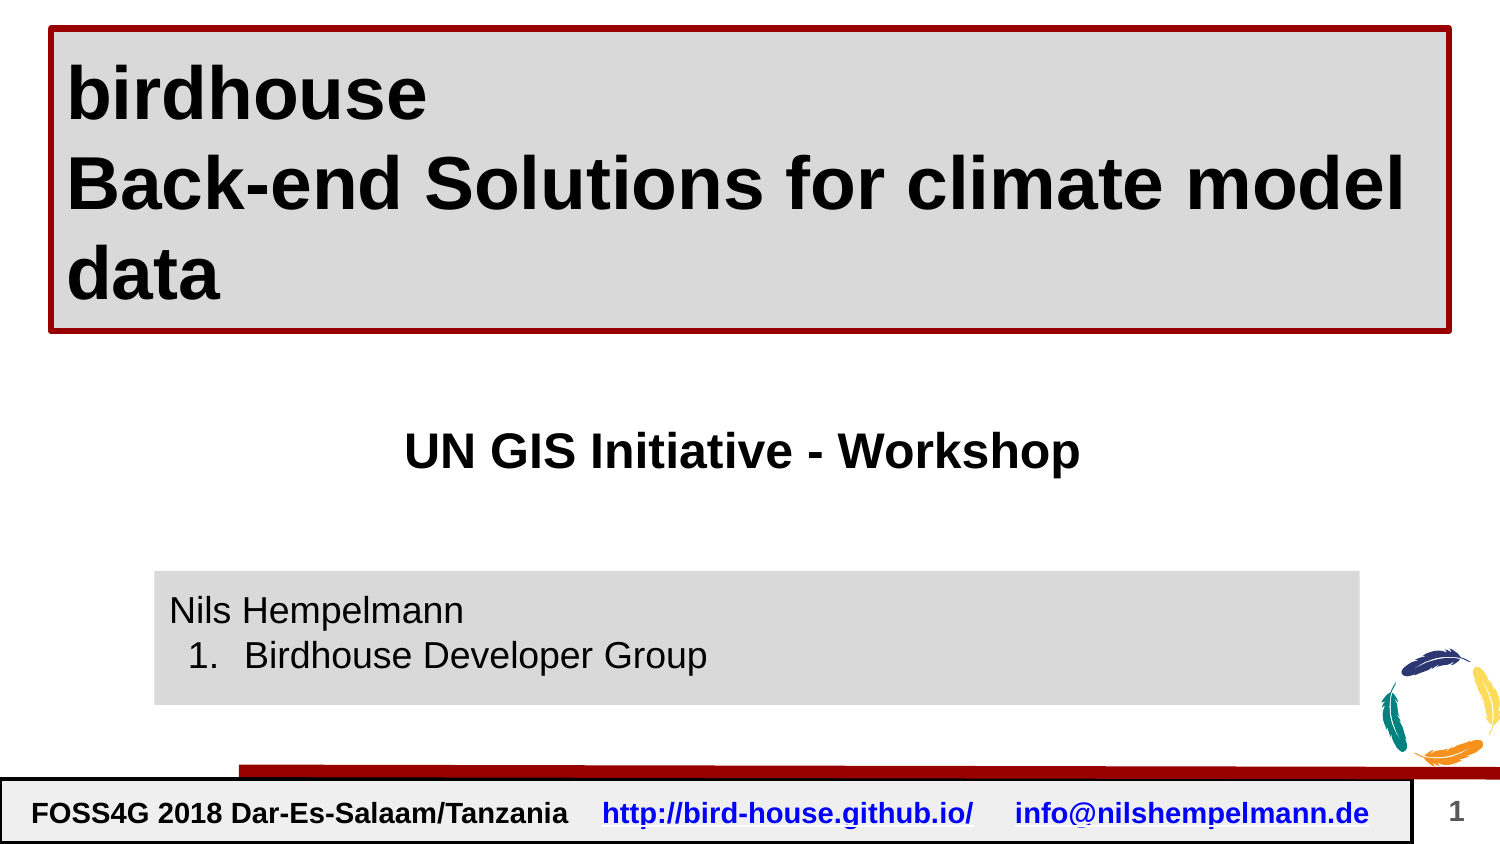

birdhouse
Back-end Solutions for climate model data
UN GIS Initiative - Workshop
Nils Hempelmann
Birdhouse Developer Group
1